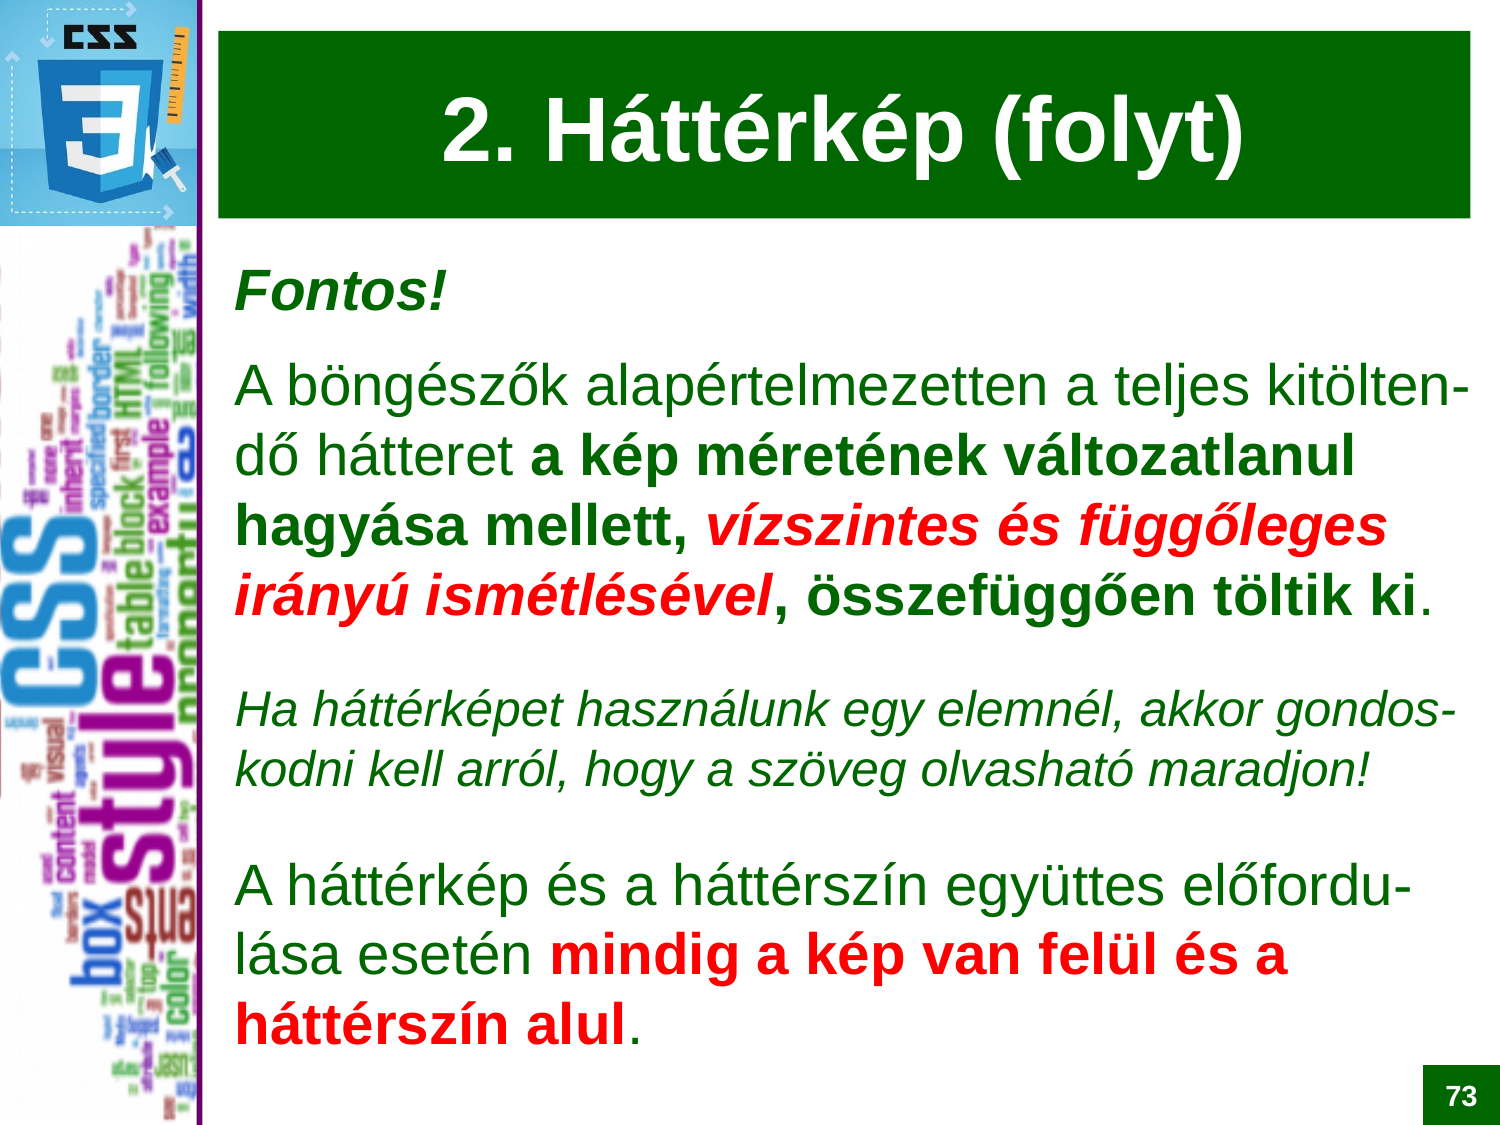

# 2. Háttérkép (folyt)
Fontos!
A böngészők alapértelmezetten a teljes kitölten-dő hátteret a kép méretének változatlanul hagyása mellett, vízszintes és függőleges irányú ismétlésével, összefüggően töltik ki.
Ha háttérképet használunk egy elemnél, akkor gondos-kodni kell arról, hogy a szöveg olvasható maradjon!
A háttérkép és a háttérszín együttes előfordu-lása esetén mindig a kép van felül és a háttérszín alul.

73